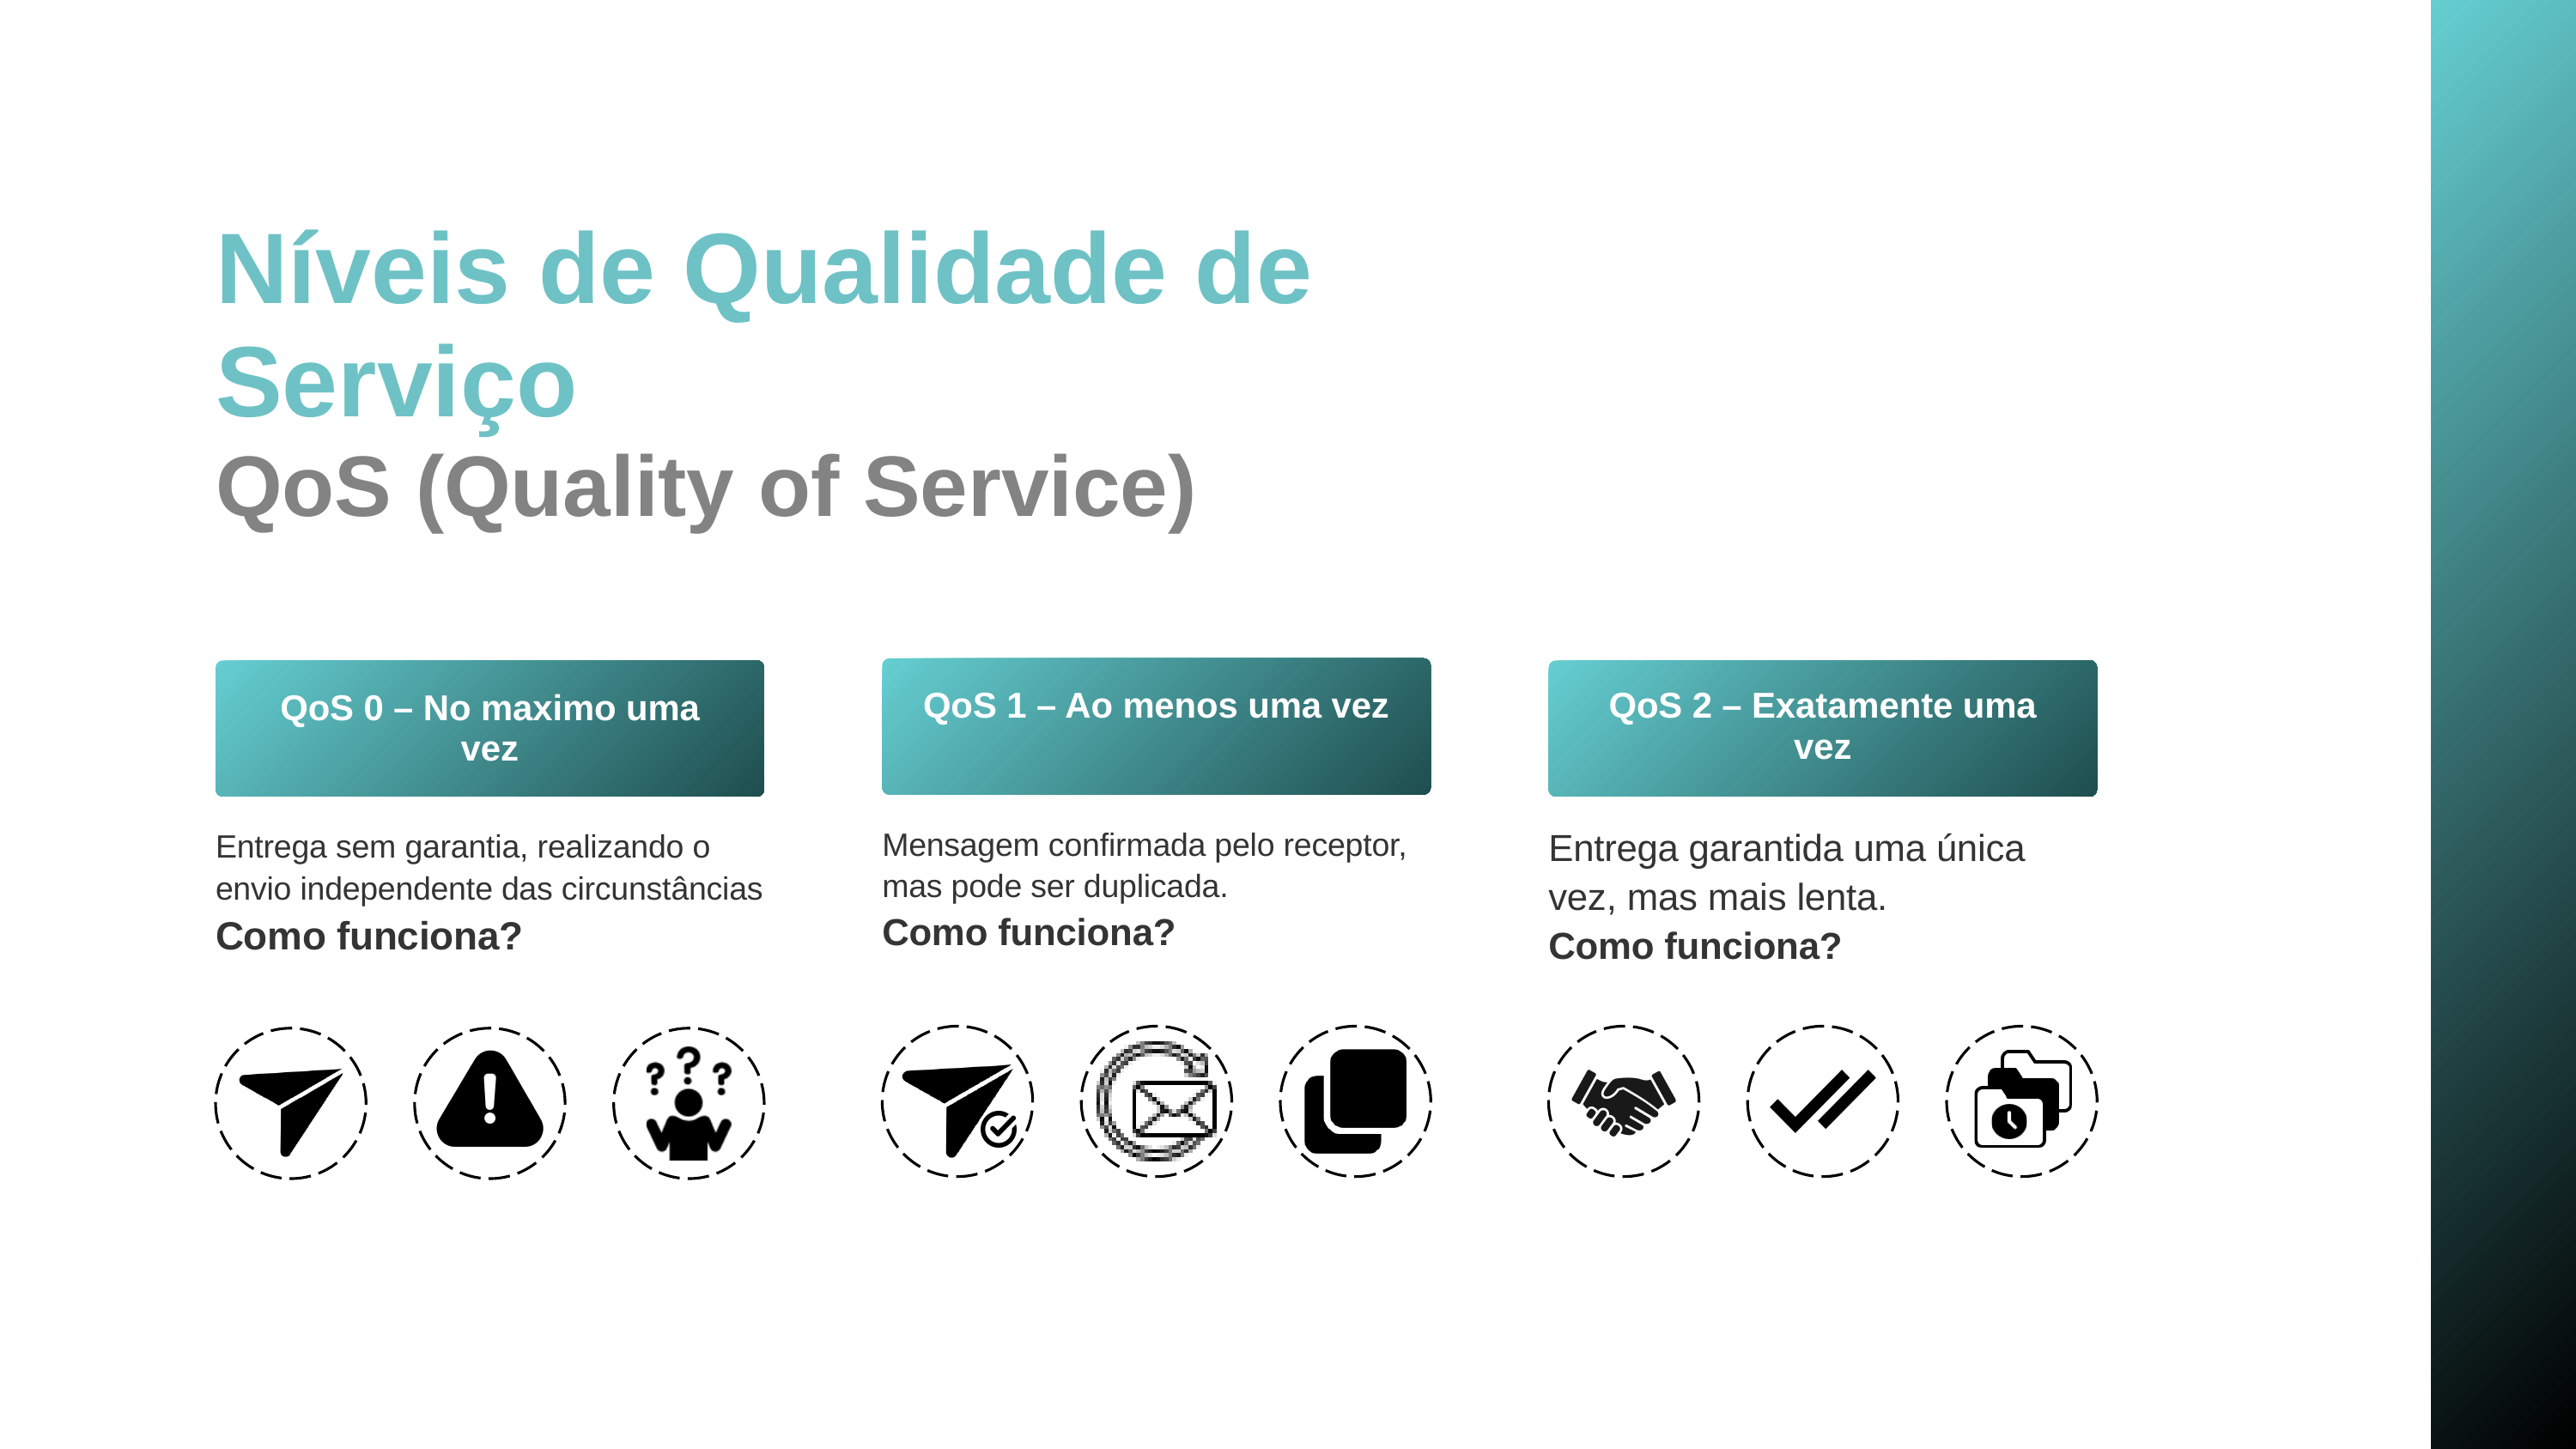

Níveis de Qualidade de Serviço
QoS (Quality of Service)

QoS 1 – Ao menos uma vez
Mensagem confirmada pelo receptor, mas pode ser duplicada.
Como funciona?

QoS 0 – No maximo uma vez
Entrega sem garantia, realizando o envio independente das circunstâncias
Como funciona?

QoS 2 – Exatamente uma vez
Entrega garantida uma única vez, mas mais lenta.
Como funciona?